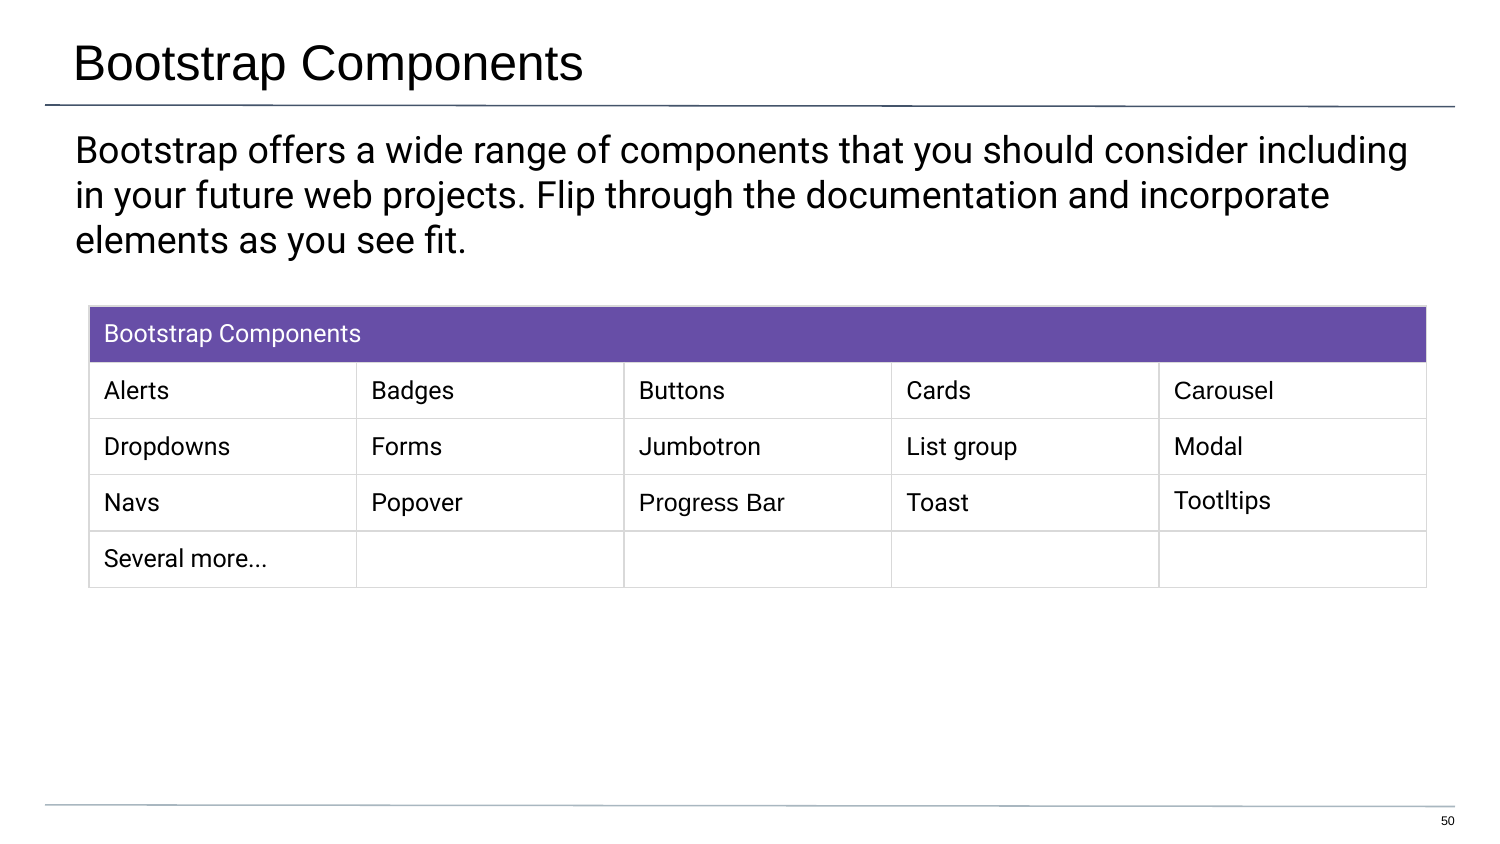

# Bootstrap Components

Bootstrap offers a wide range of components that you should consider including in your future web projects. Flip through the documentation and incorporate elements as you see fit.

| Bootstrap Components |  |  |  |  |
| --- | --- | --- | --- | --- |
| Alerts | Badges | Buttons | Cards | Carousel |
| Dropdowns | Forms | Jumbotron | List group | Modal |
| Navs | Popover | Progress Bar | Toast | Tootltips |
| Several more... |  |  |  |  |

50